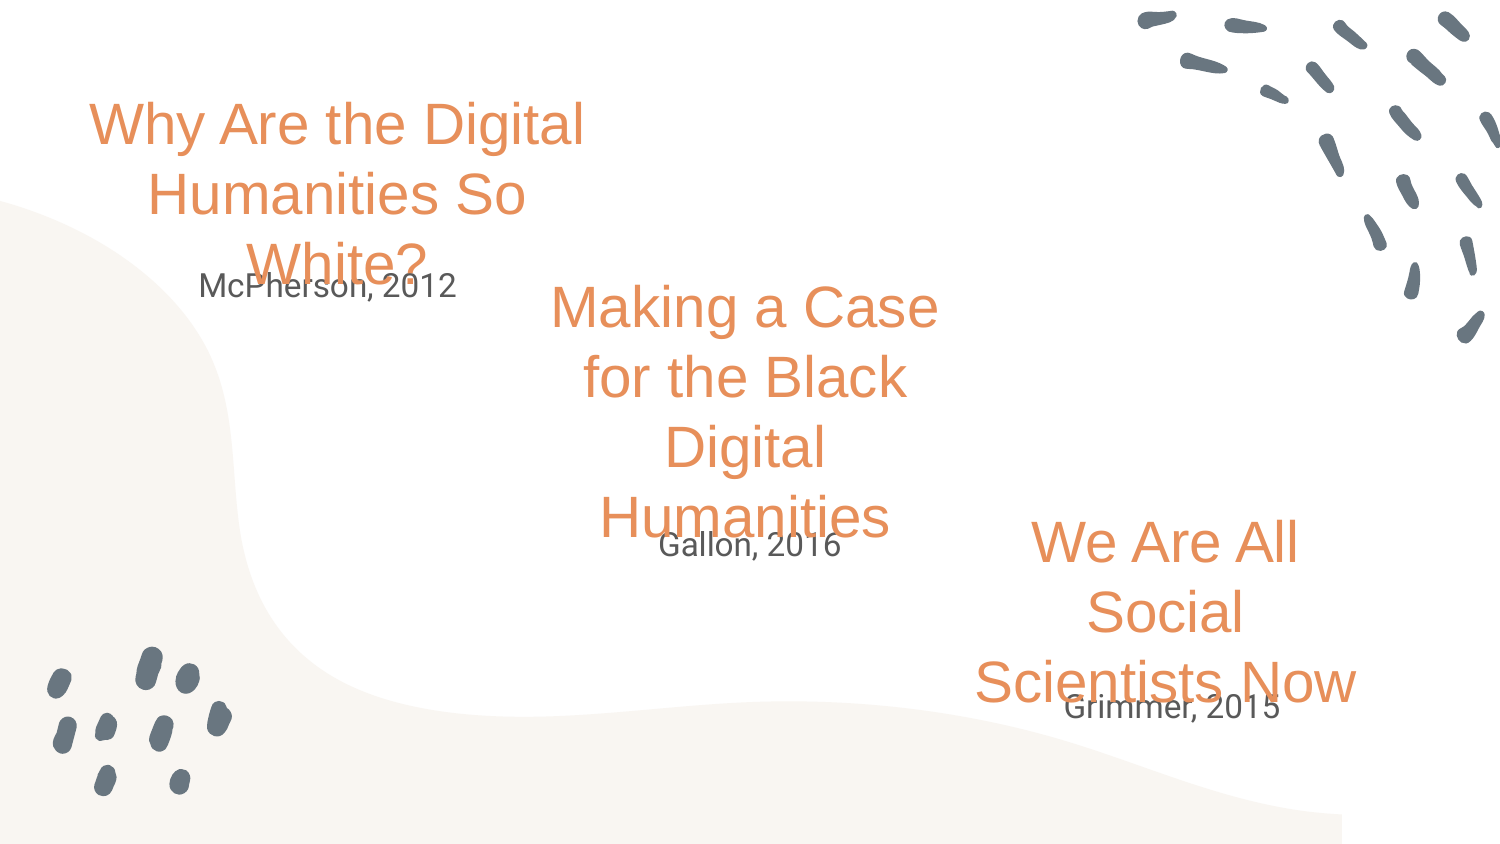

# Why Are the Digital Humanities So White?
McPherson, 2012
Making a Case for the Black Digital Humanities
Gallon, 2016
We Are All Social Scientists Now
Grimmer, 2015